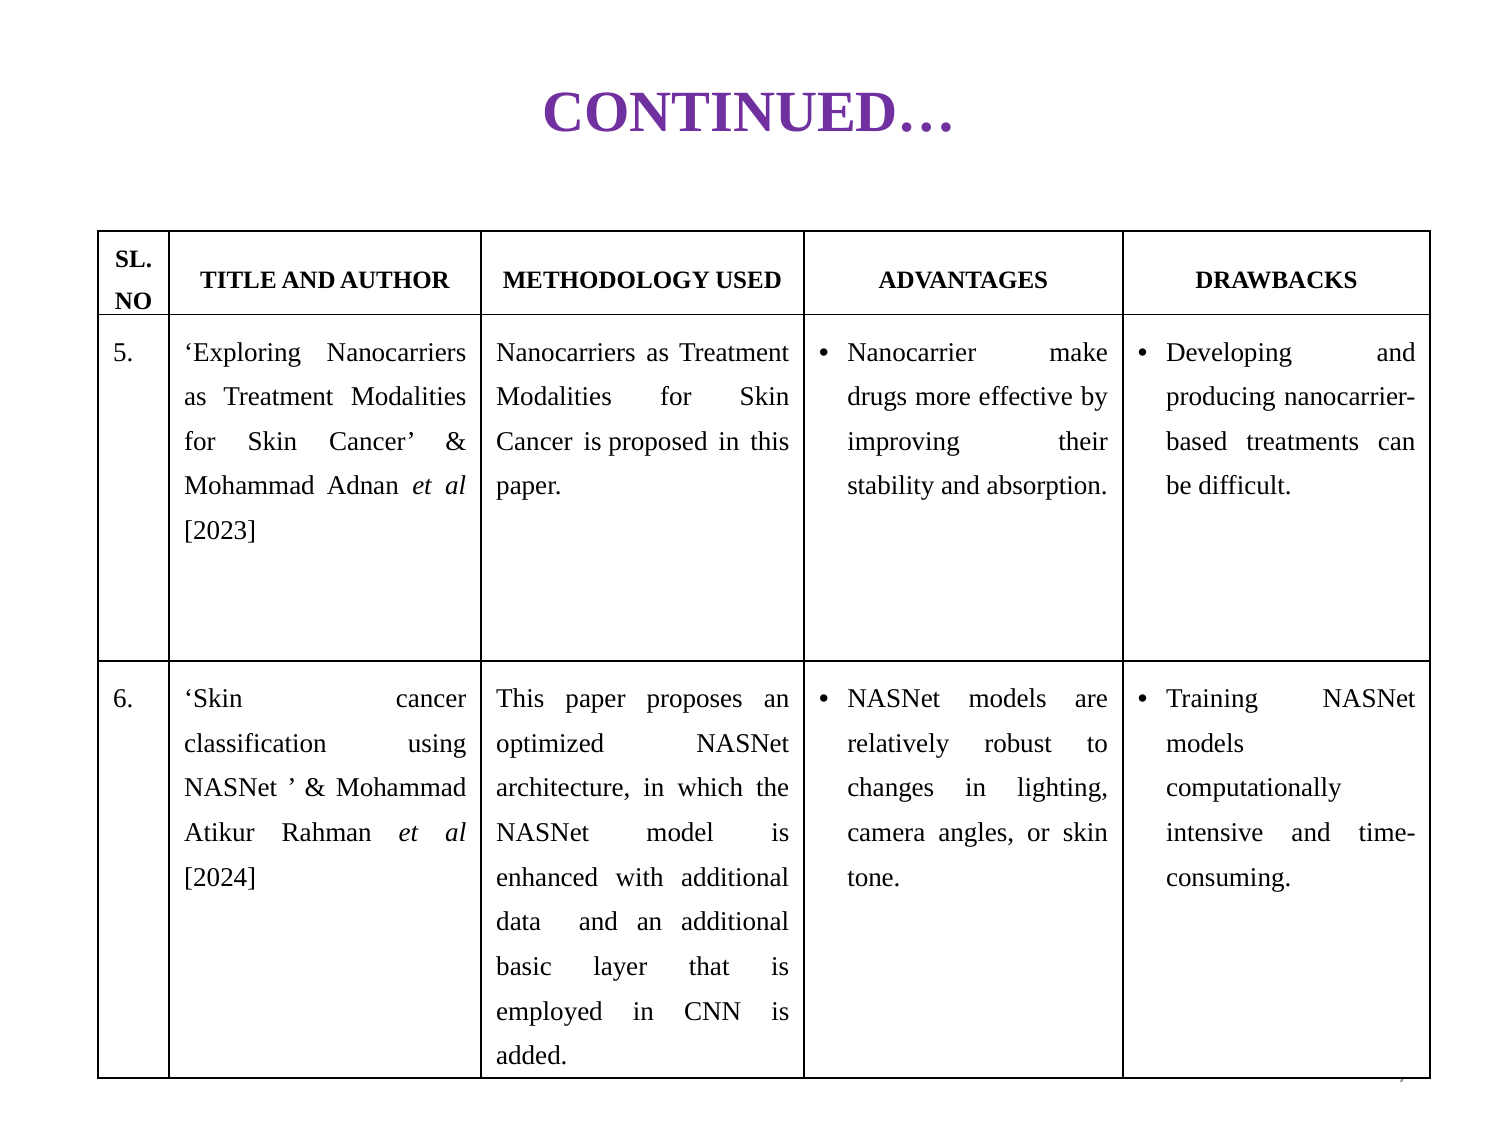

# CONTINUED…
| SL. NO | TITLE AND AUTHOR | METHODOLOGY USED | ADVANTAGES | DRAWBACKS |
| --- | --- | --- | --- | --- |
| 5. | ‘Exploring Nanocarriers as Treatment Modalities for Skin Cancer’ & Mohammad Adnan et al [2023] | Nanocarriers as Treatment Modalities for Skin Cancer is proposed in this paper. | Nanocarrier make drugs more effective by improving their stability and absorption. | Developing and producing nanocarrier-based treatments can be difficult. |
| 6. | ‘Skin cancer classification using NASNet ’ & Mohammad Atikur Rahman et al [2024] | This paper proposes an optimized NASNet architecture, in which the NASNet model is enhanced with additional data and an additional basic layer that is employed in CNN is added. | NASNet models are relatively robust to changes in lighting, camera angles, or skin tone. | Training NASNet models computationally intensive and time-consuming. |
7